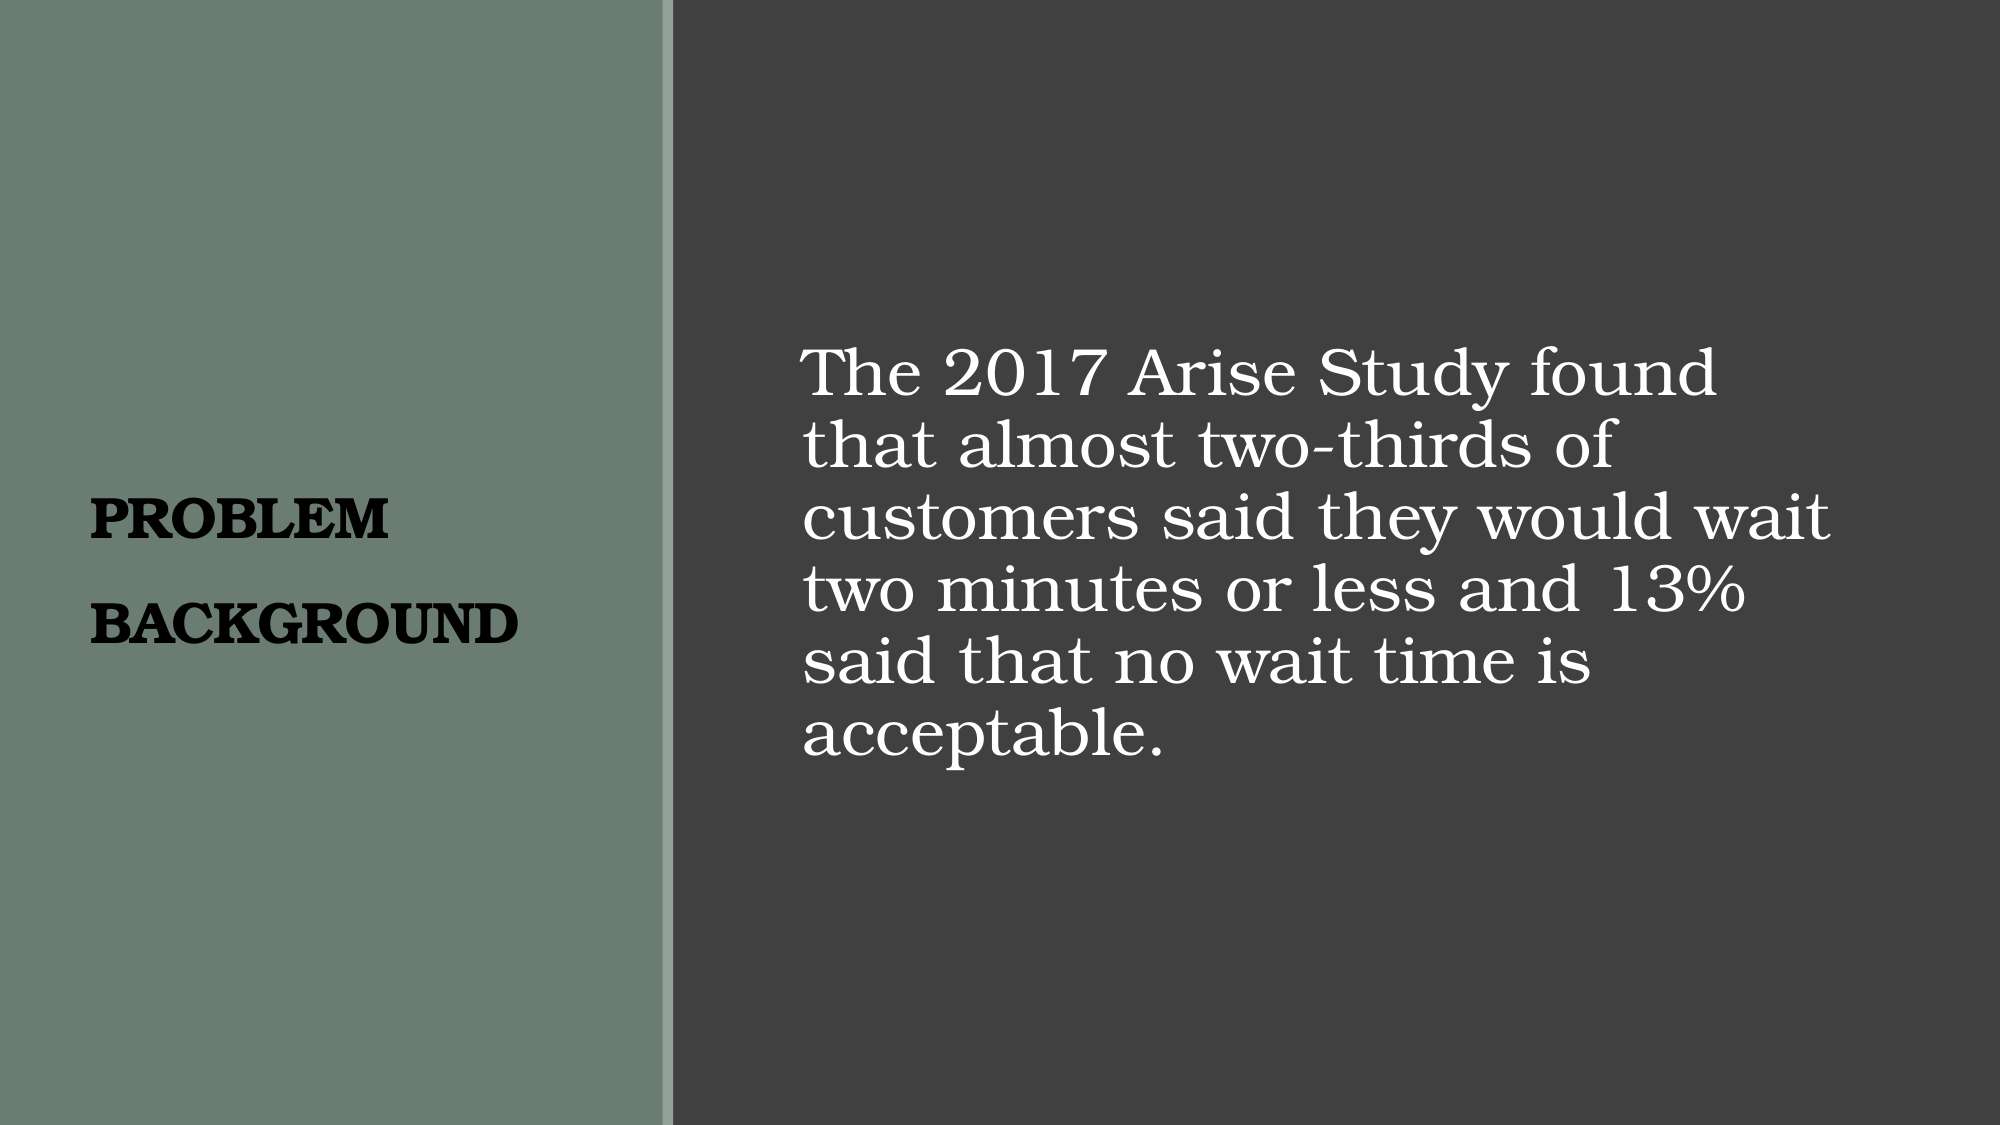

The 2017 Arise Study found that almost two-thirds of customers said they would wait two minutes or less and 13% said that no wait time is acceptable.

# PROBLEM BACKGROUND